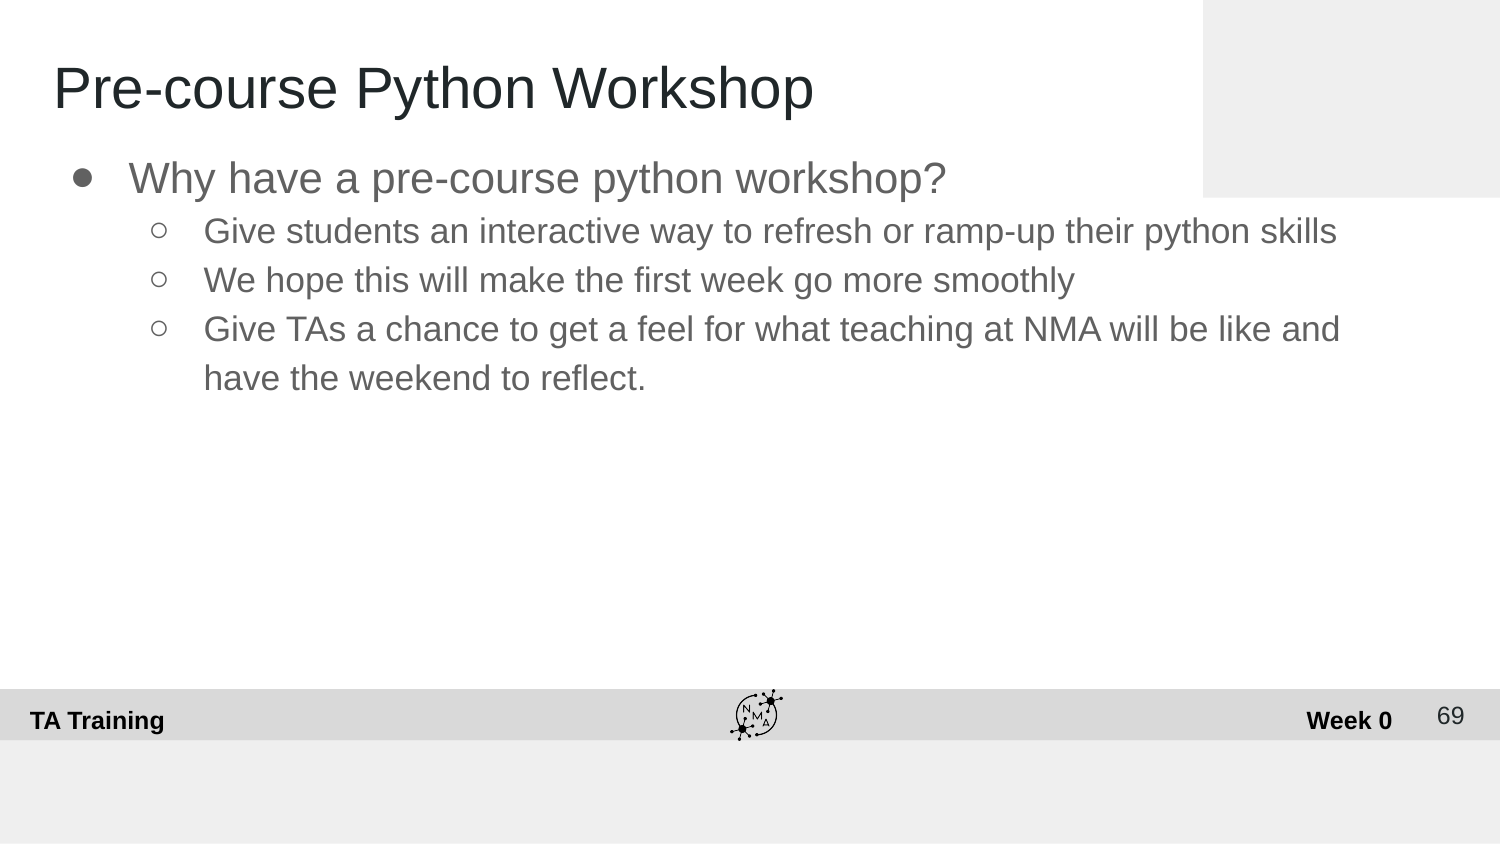

# Pre-course Python Workshop

Why have a pre-course python workshop?
Give students an interactive way to refresh or ramp-up their python skills
We hope this will make the first week go more smoothly
Give TAs a chance to get a feel for what teaching at NMA will be like and have the weekend to reflect.
69